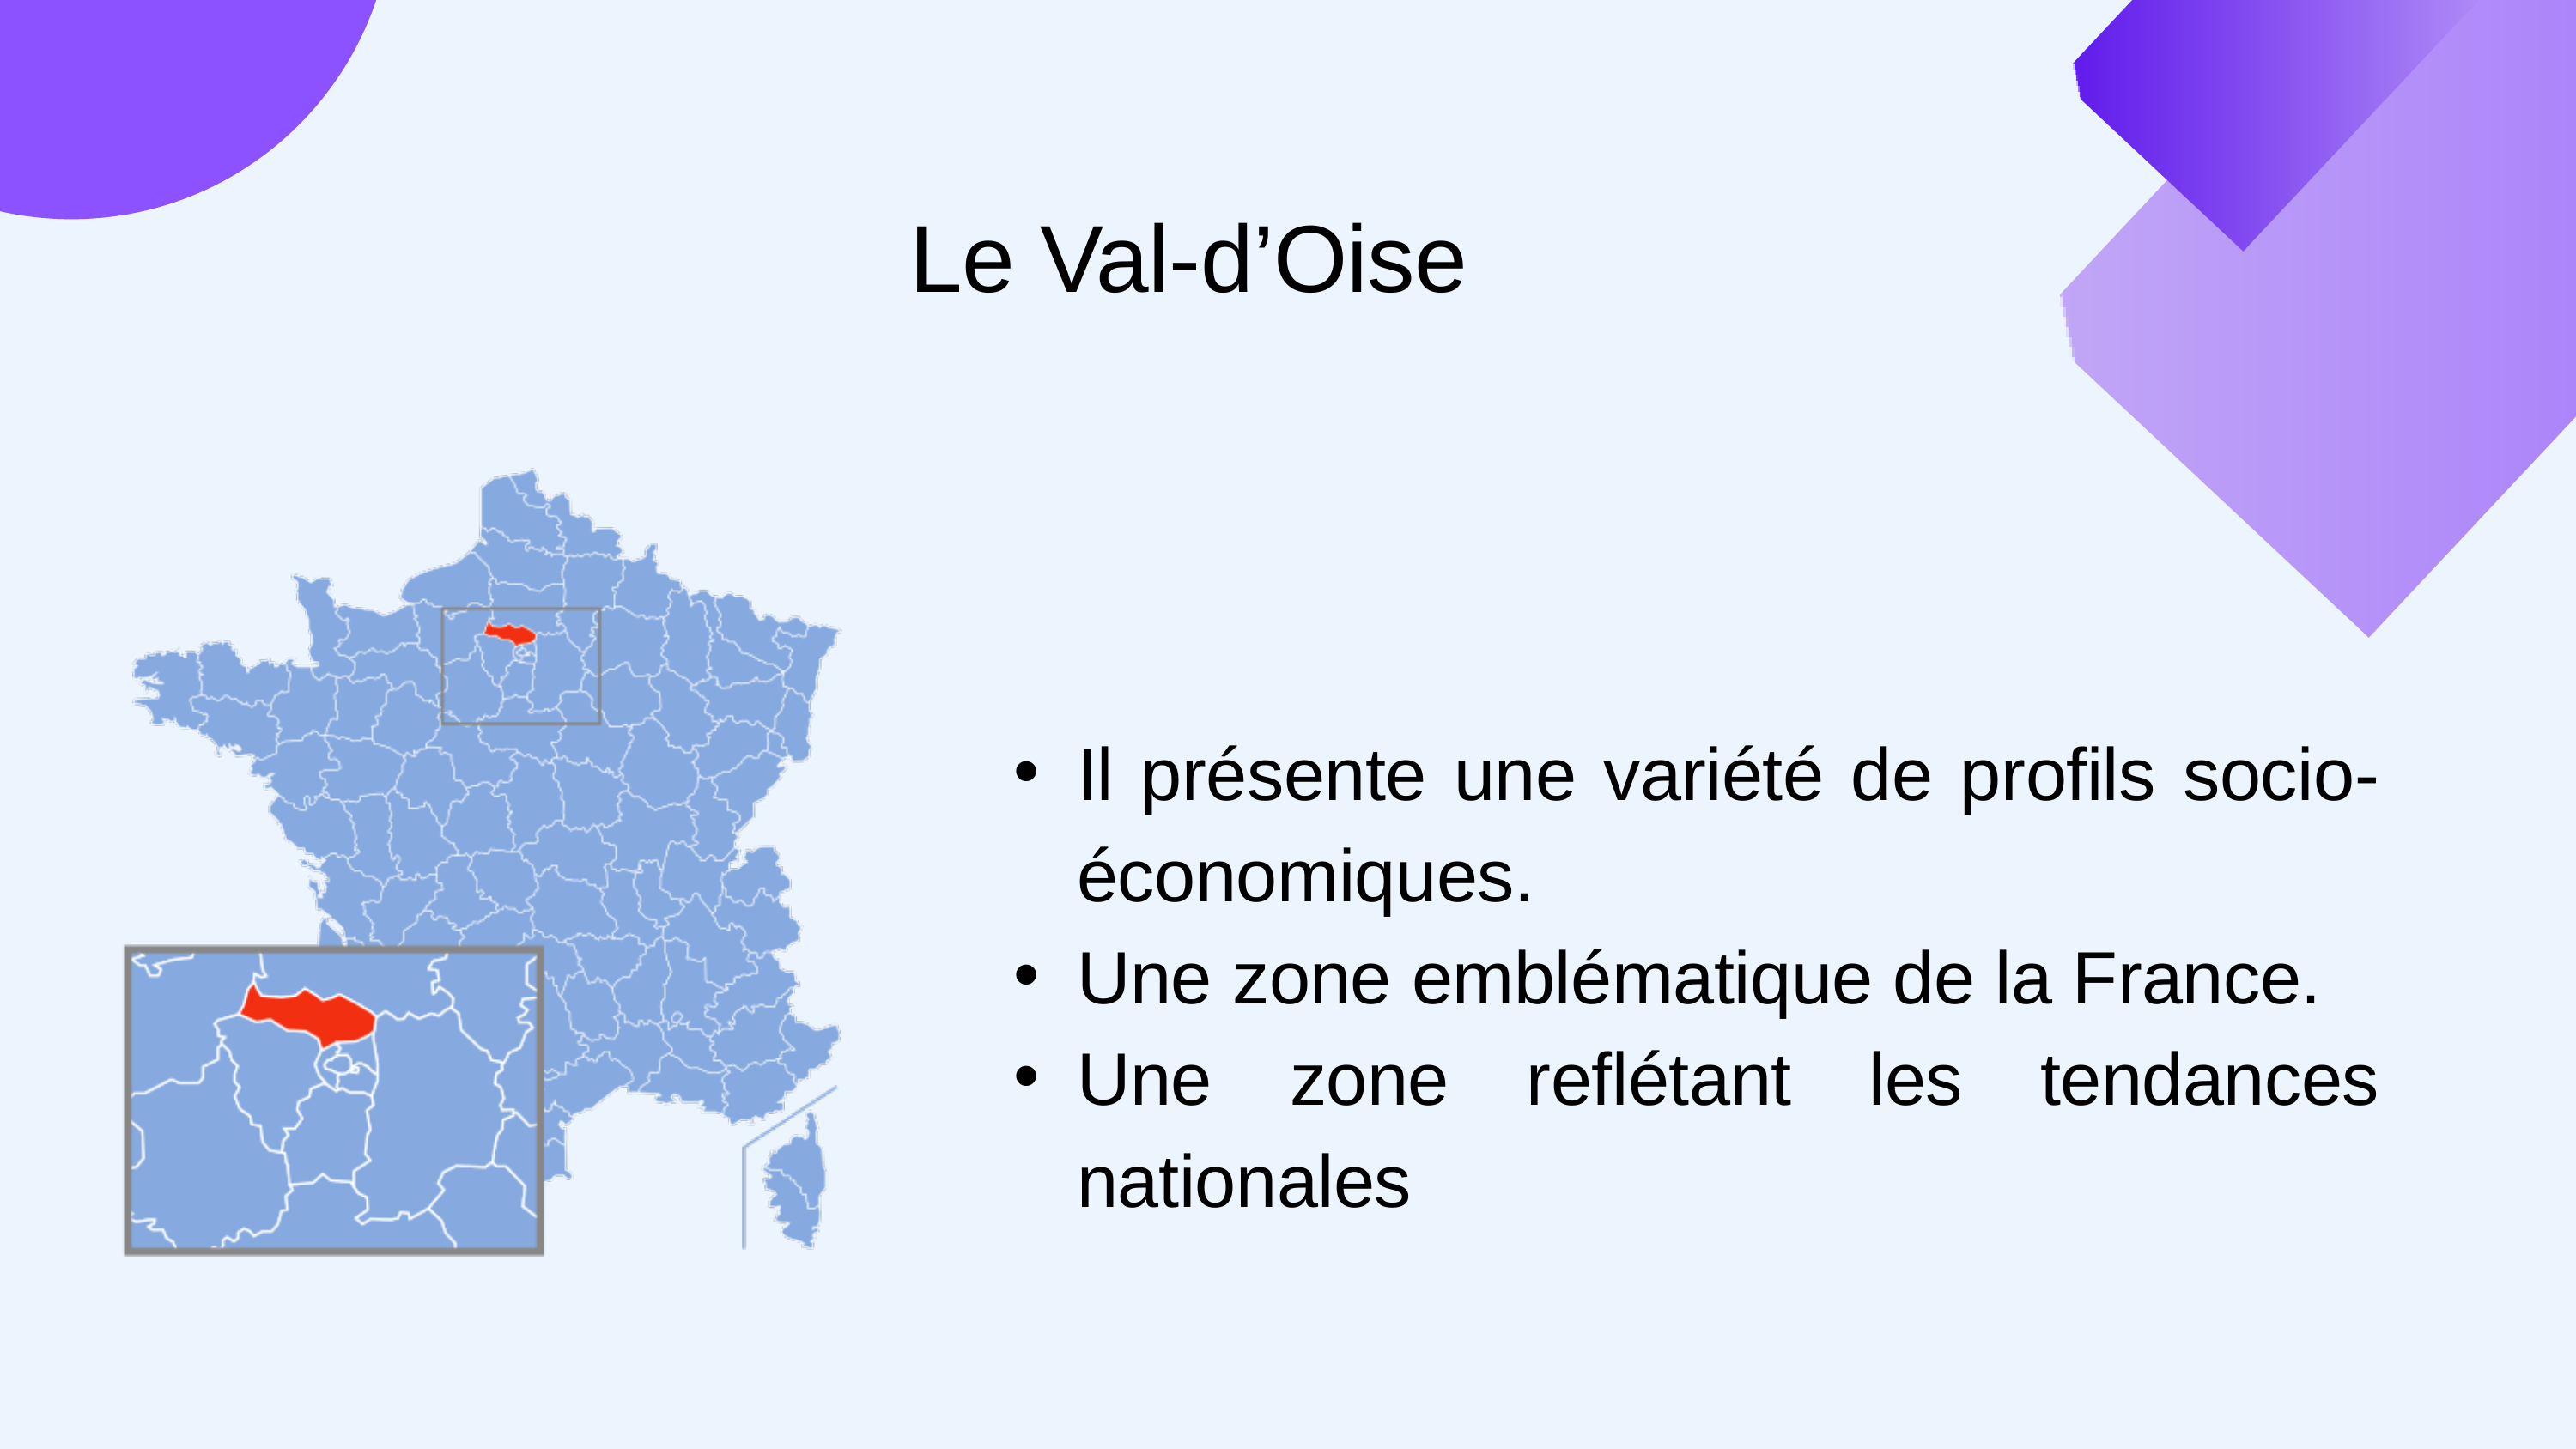

Le Val-d’Oise

Il présente une variété de profils socio-économiques.
Une zone emblématique de la France.
Une zone reflétant les tendances nationales